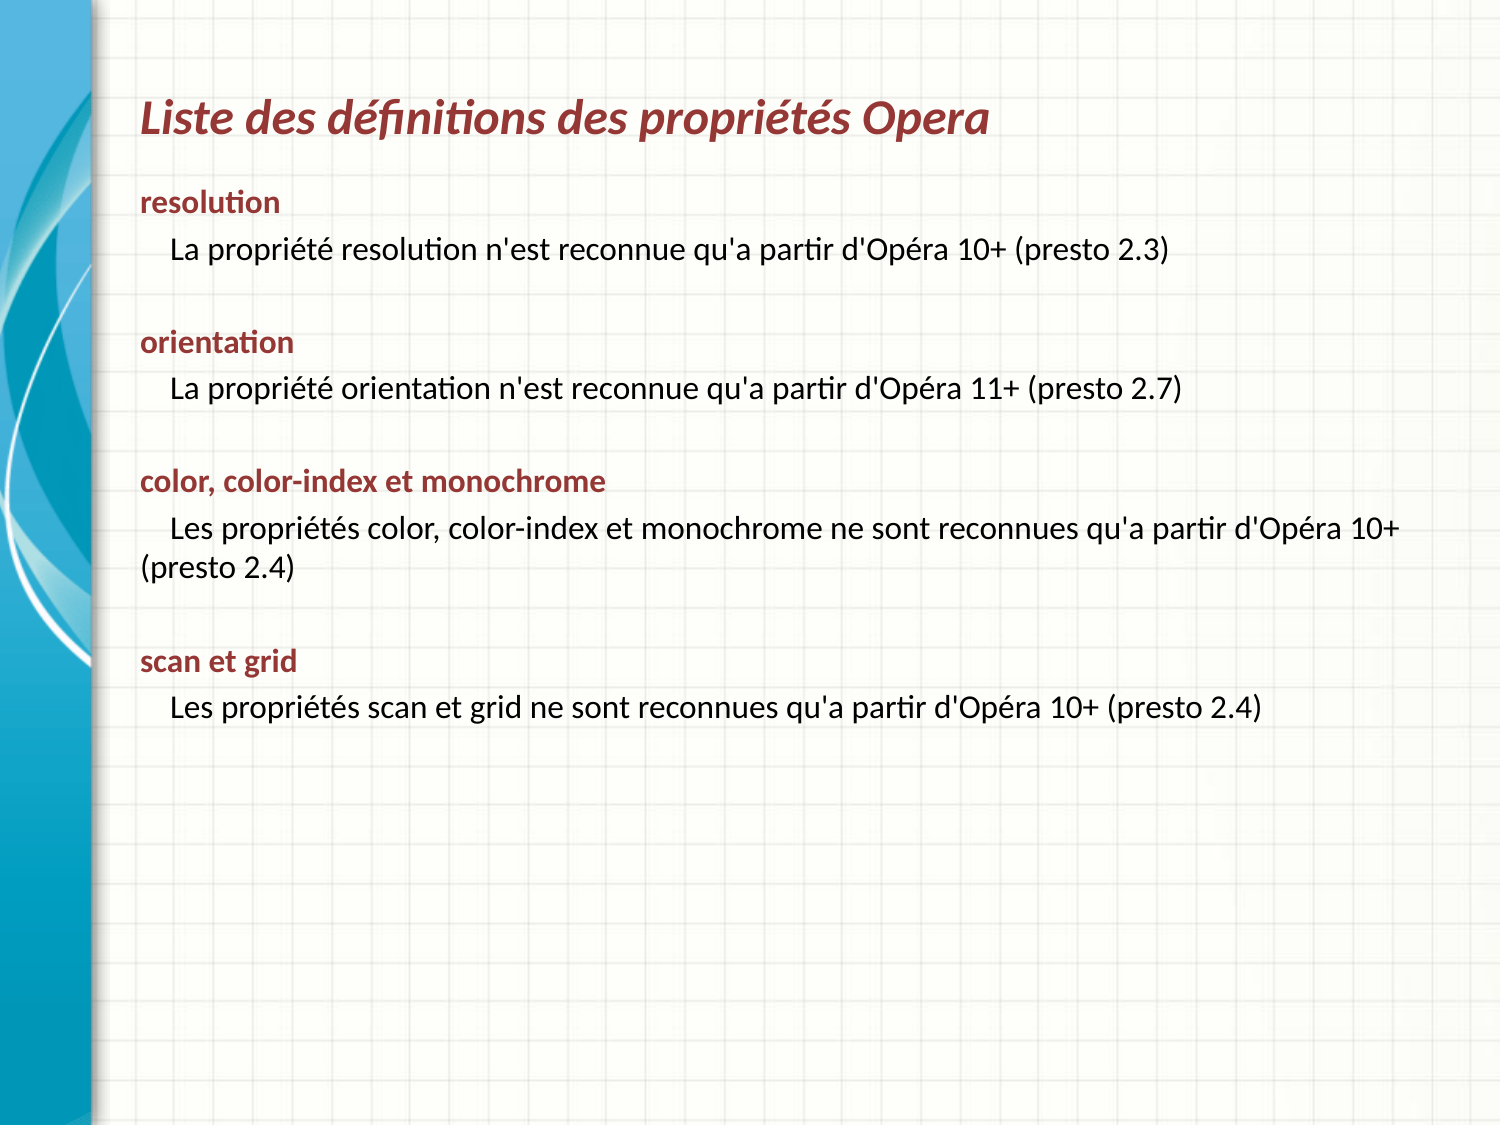

# Liste des définitions des propriétés Opera
resolution
    La propriété resolution n'est reconnue qu'a partir d'Opéra 10+ (presto 2.3)

orientation
    La propriété orientation n'est reconnue qu'a partir d'Opéra 11+ (presto 2.7)

color, color-index et monochrome
    Les propriétés color, color-index et monochrome ne sont reconnues qu'a partir d'Opéra 10+ (presto 2.4)

scan et grid
    Les propriétés scan et grid ne sont reconnues qu'a partir d'Opéra 10+ (presto 2.4)